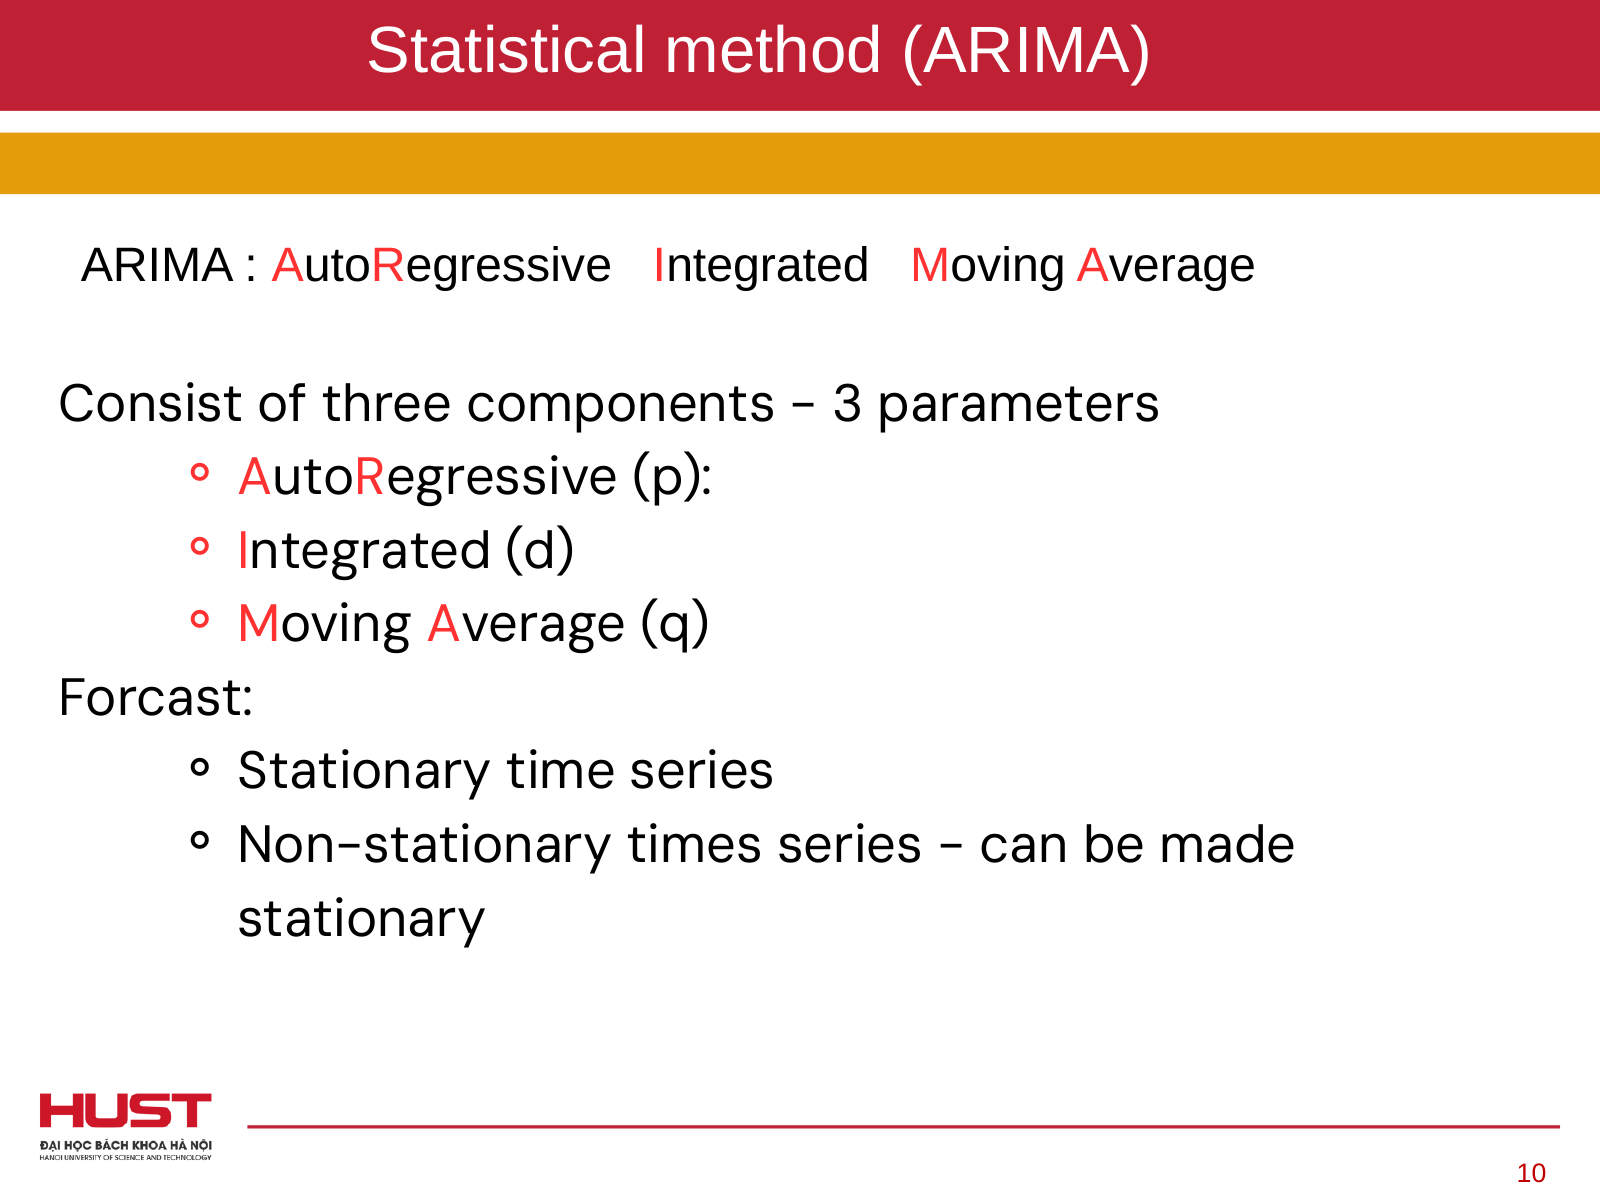

Statistical method (ARIMA)

ARIMA : AutoRegressive   Integrated   Moving Average
Consist of three components - 3 parameters
AutoRegressive (p):
Integrated (d)
Moving Average (q)
Forcast:
Stationary time series
Non-stationary times series - can be made stationary

10